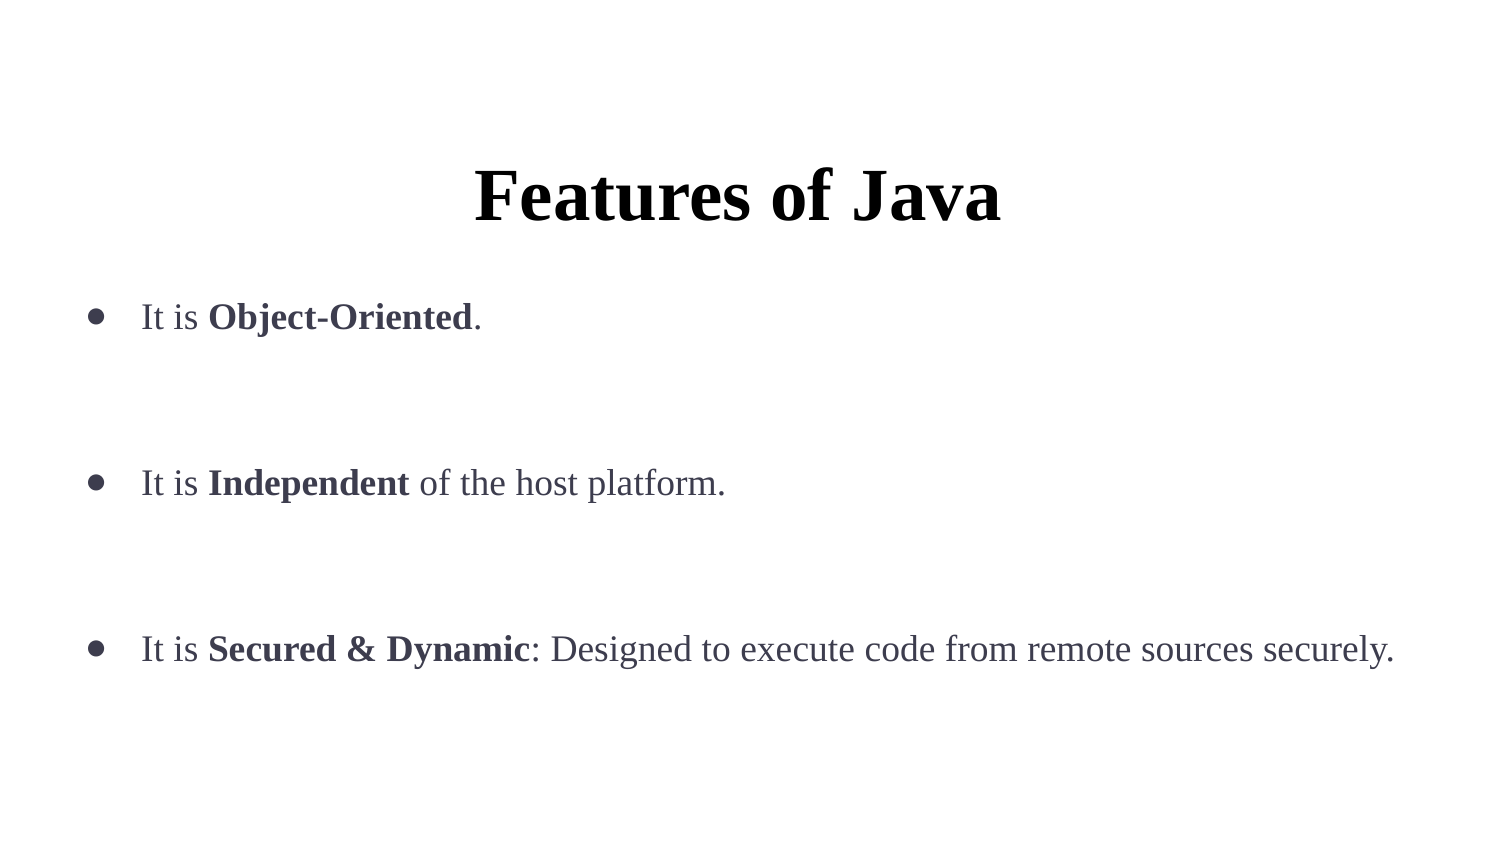

# Features of Java
It is Object-Oriented.

It is Independent of the host platform.

It is Secured & Dynamic: Designed to execute code from remote sources securely.